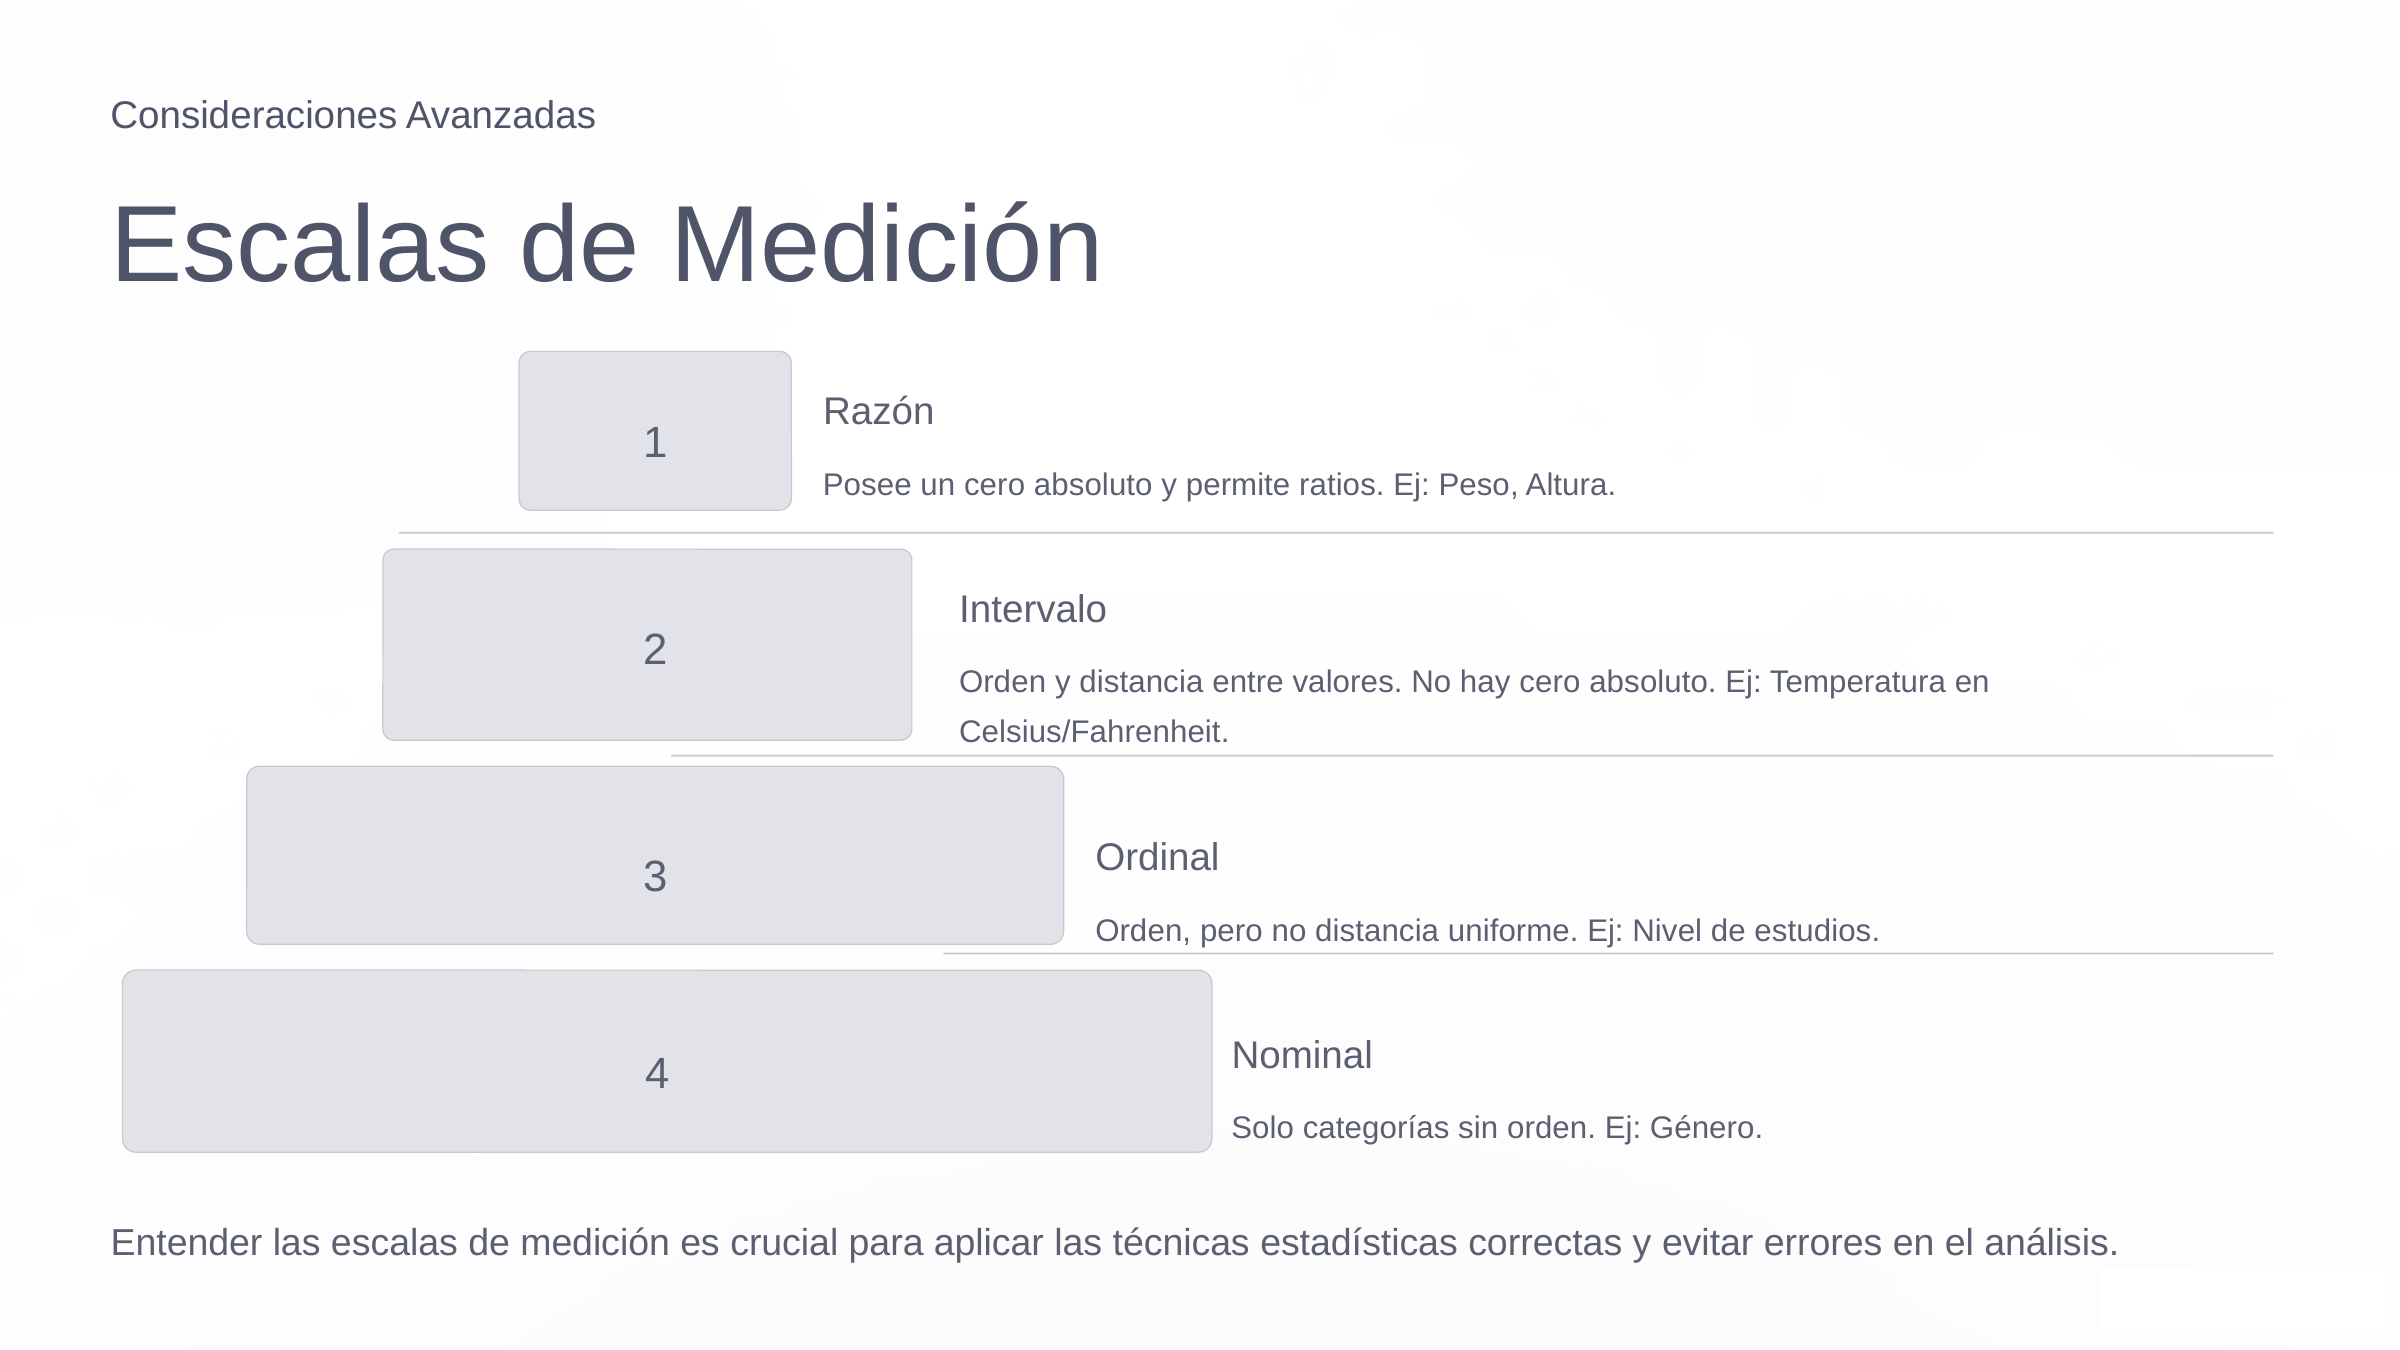

Consideraciones Avanzadas
Escalas de Medición

Razón
1
Posee un cero absoluto y permite ratios. Ej: Peso, Altura.

Intervalo
2
Orden y distancia entre valores. No hay cero absoluto. Ej: Temperatura en Celsius/Fahrenheit.

3
Ordinal
Orden, pero no distancia uniforme. Ej: Nivel de estudios.

4
Nominal
Solo categorías sin orden. Ej: Género.
Entender las escalas de medición es crucial para aplicar las técnicas estadísticas correctas y evitar errores en el análisis.